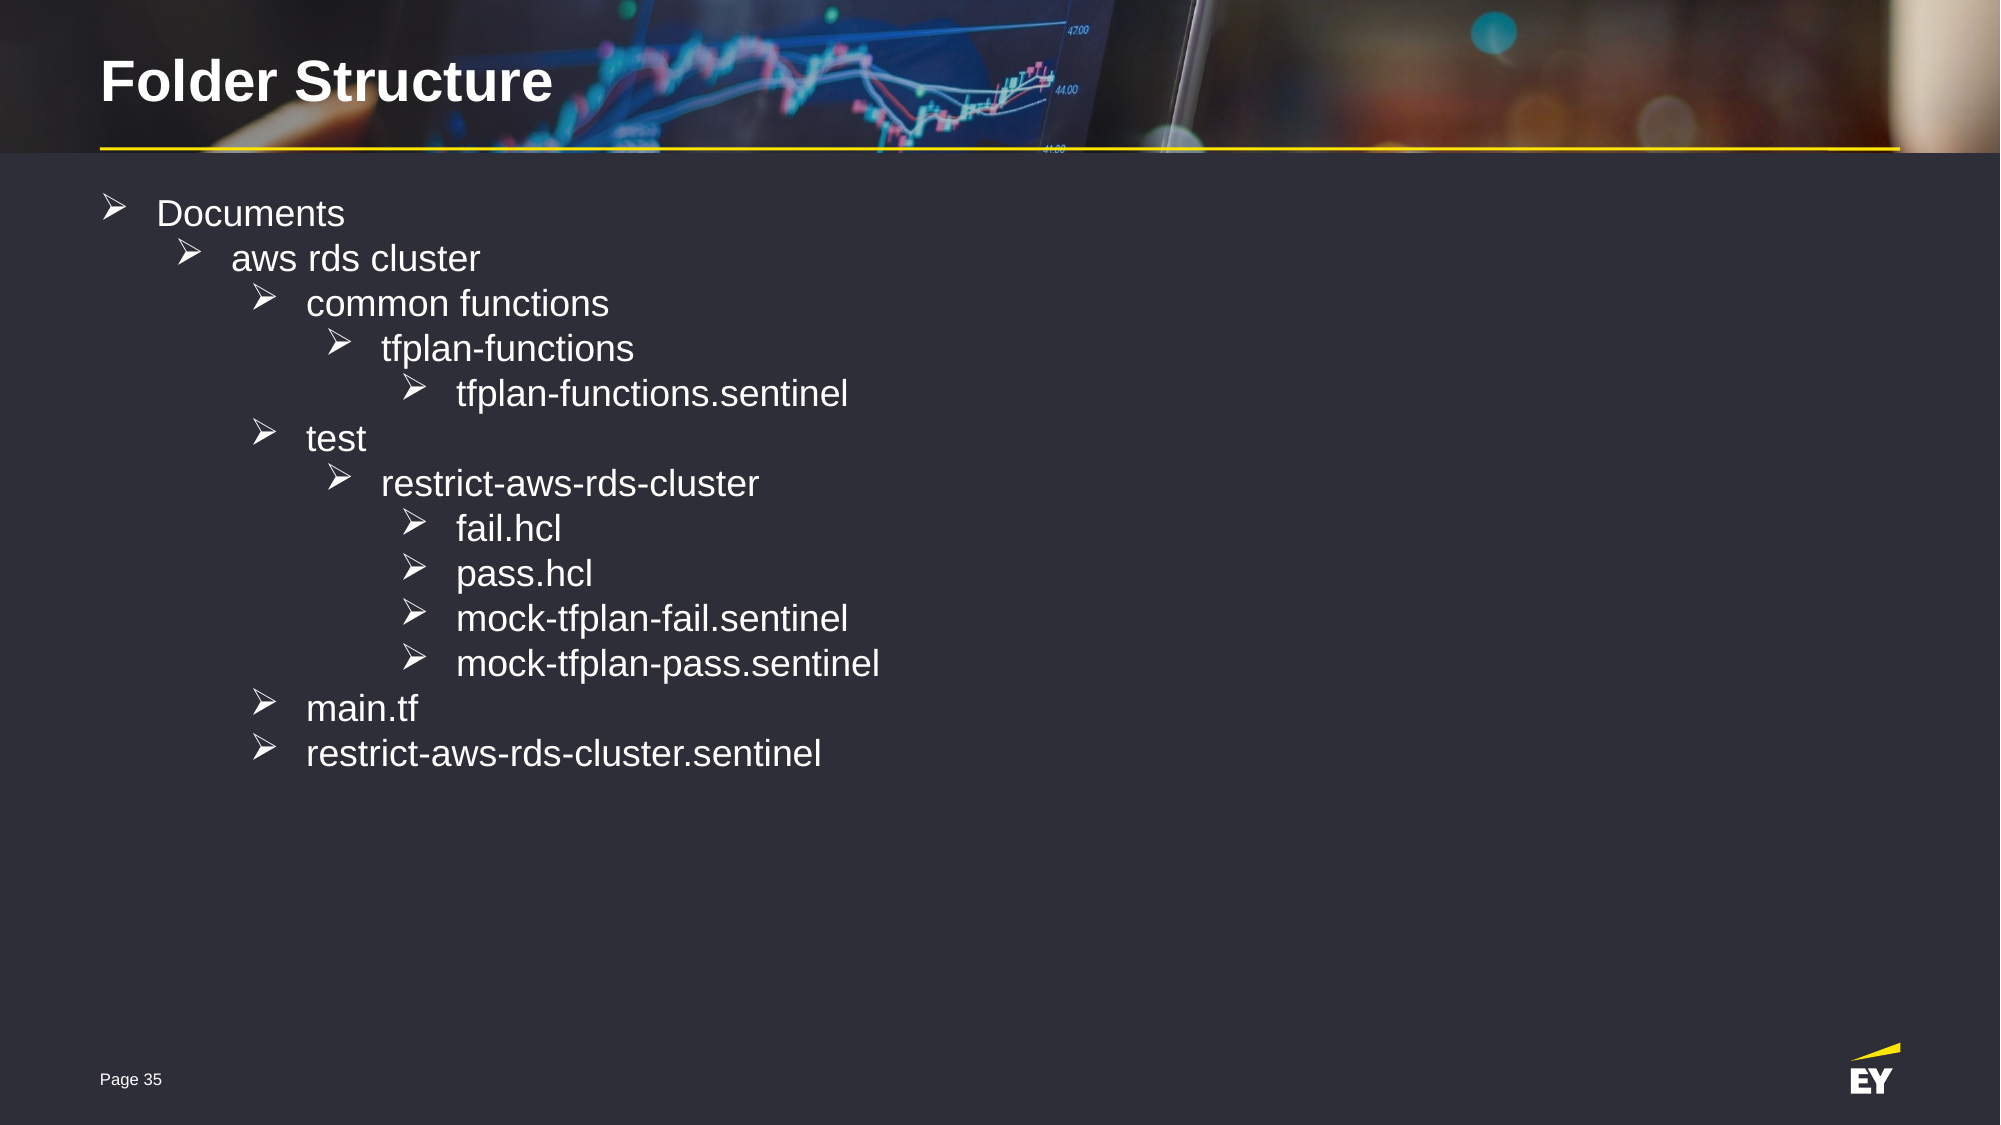

# Folder Structure
Documents
aws rds cluster
common functions
tfplan-functions
tfplan-functions.sentinel
test
restrict-aws-rds-cluster
fail.hcl
pass.hcl
mock-tfplan-fail.sentinel
mock-tfplan-pass.sentinel
main.tf
restrict-aws-rds-cluster.sentinel